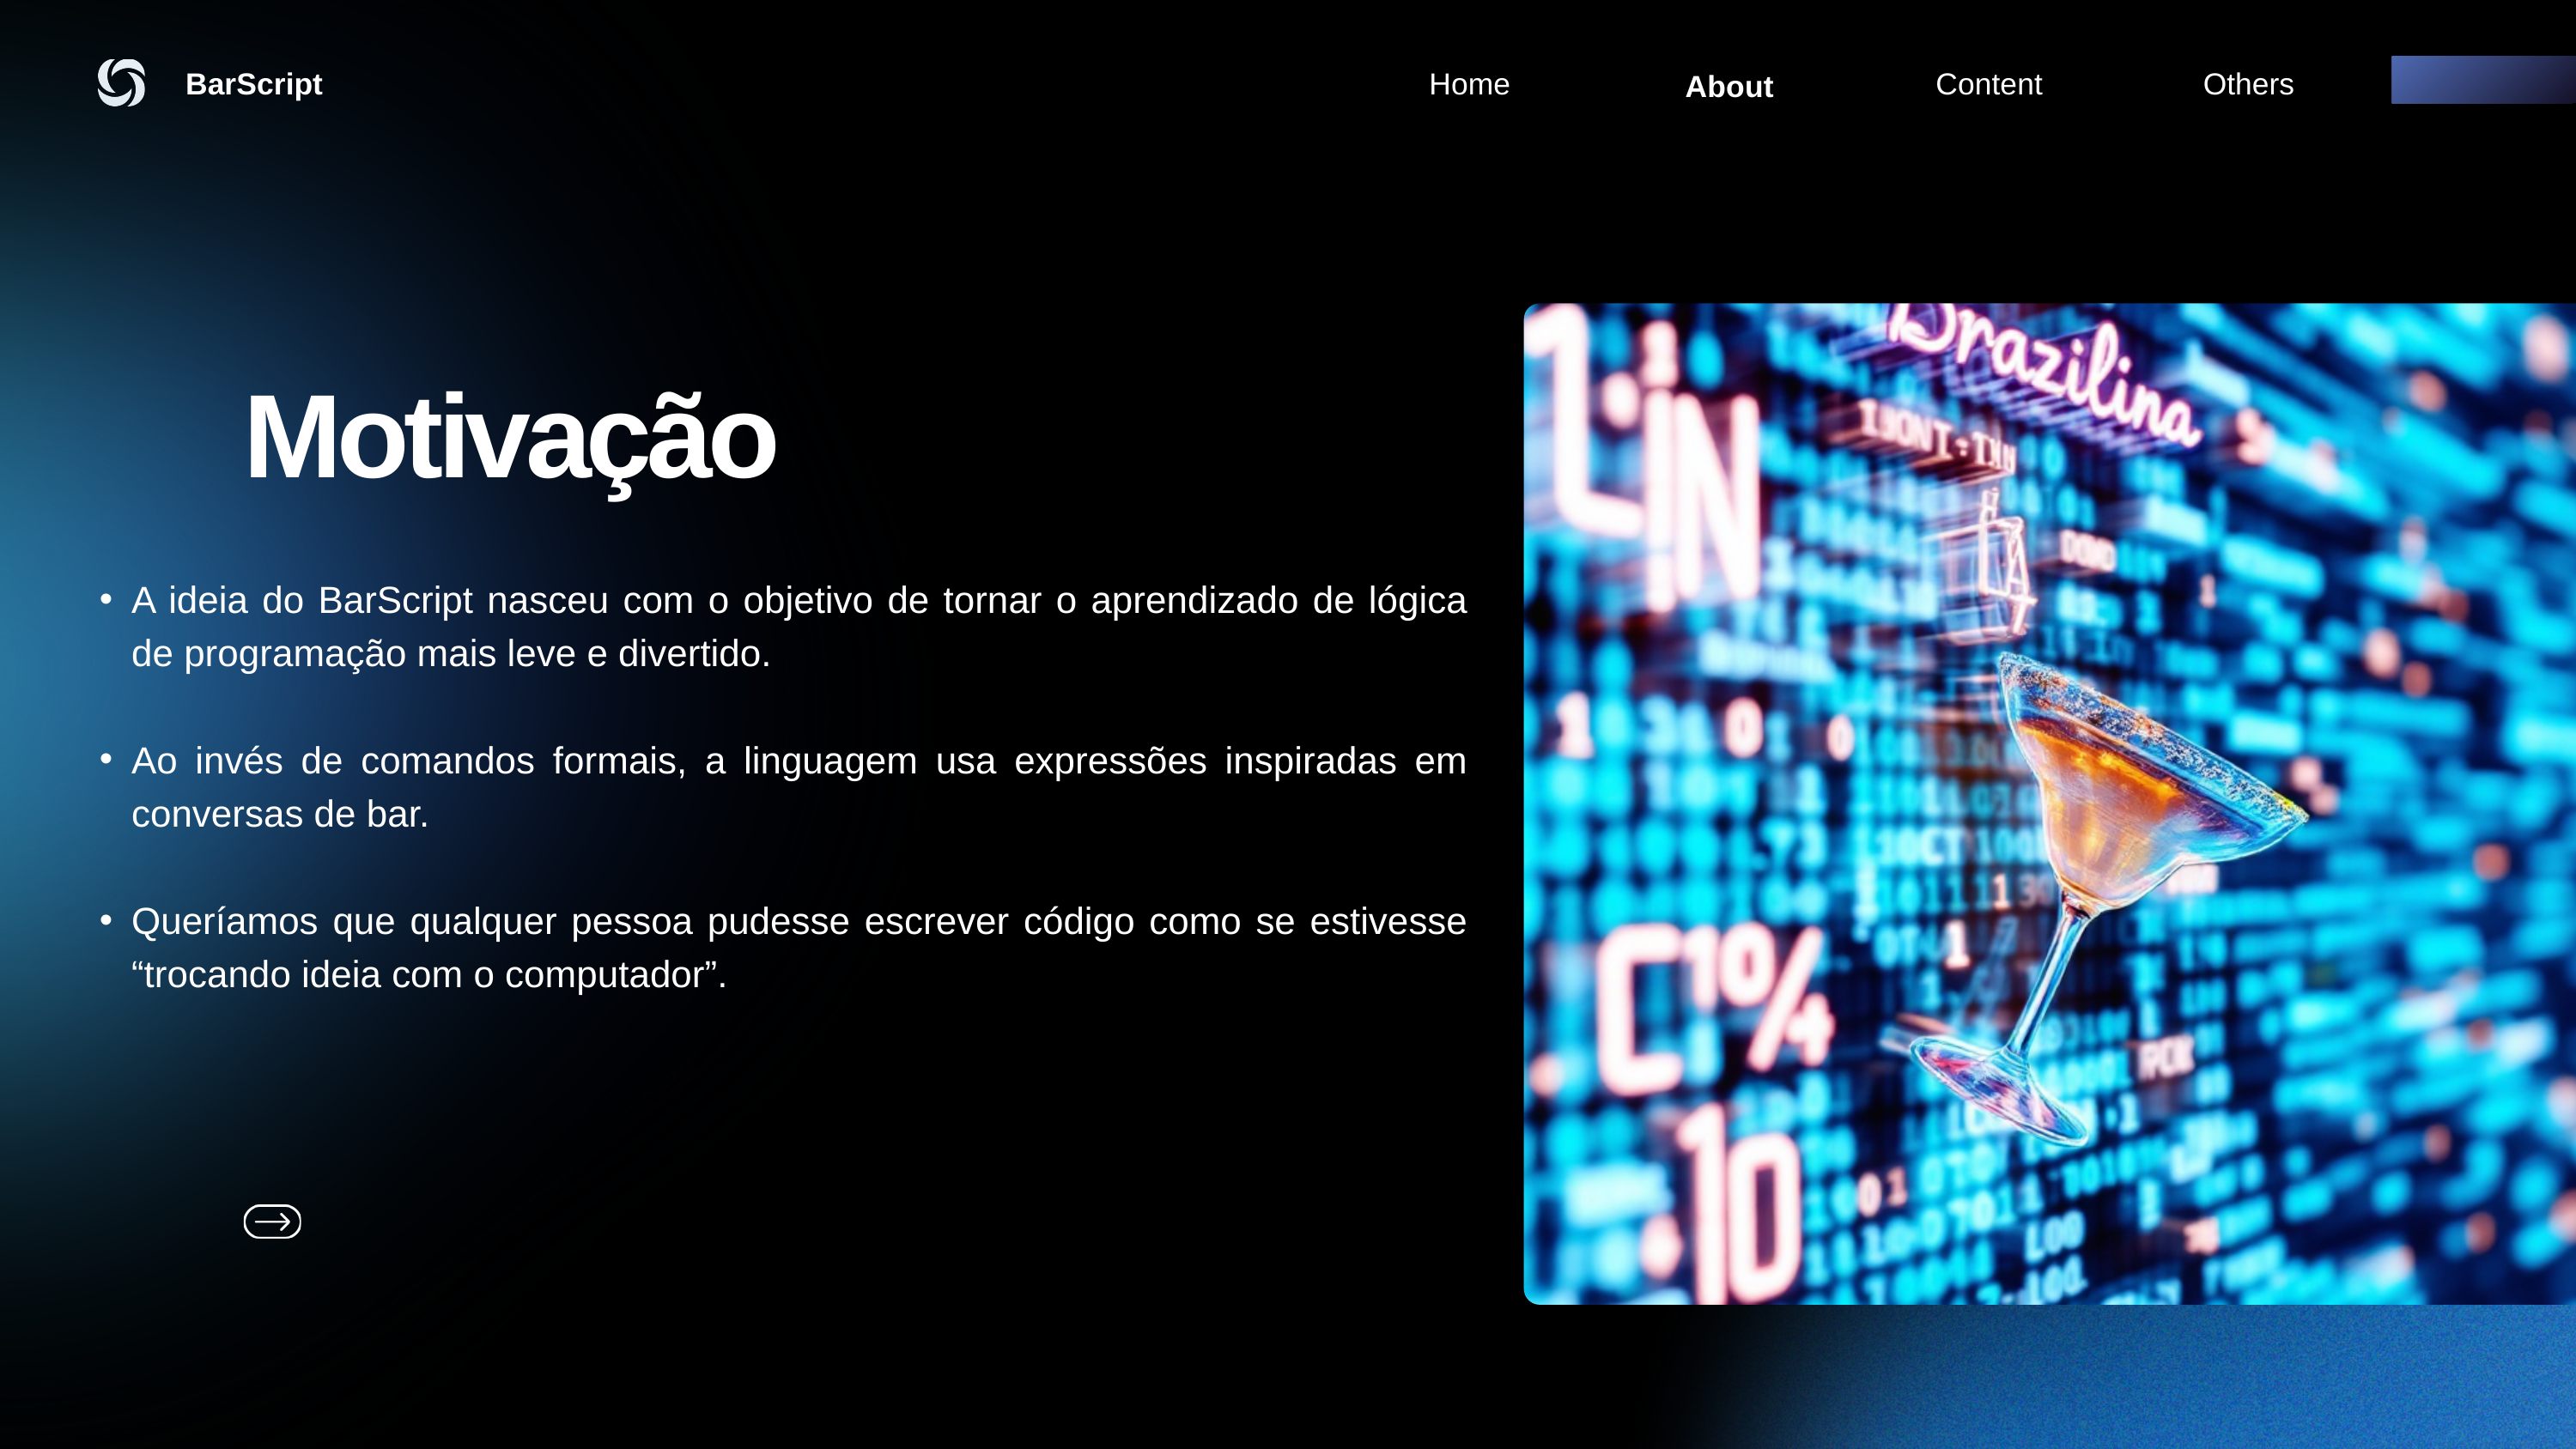

BarScript
Home
Content
Others

About

Motivação
A ideia do BarScript nasceu com o objetivo de tornar o aprendizado de lógica de programação mais leve e divertido.

Ao invés de comandos formais, a linguagem usa expressões inspiradas em conversas de bar.

Queríamos que qualquer pessoa pudesse escrever código como se estivesse “trocando ideia com o computador”.